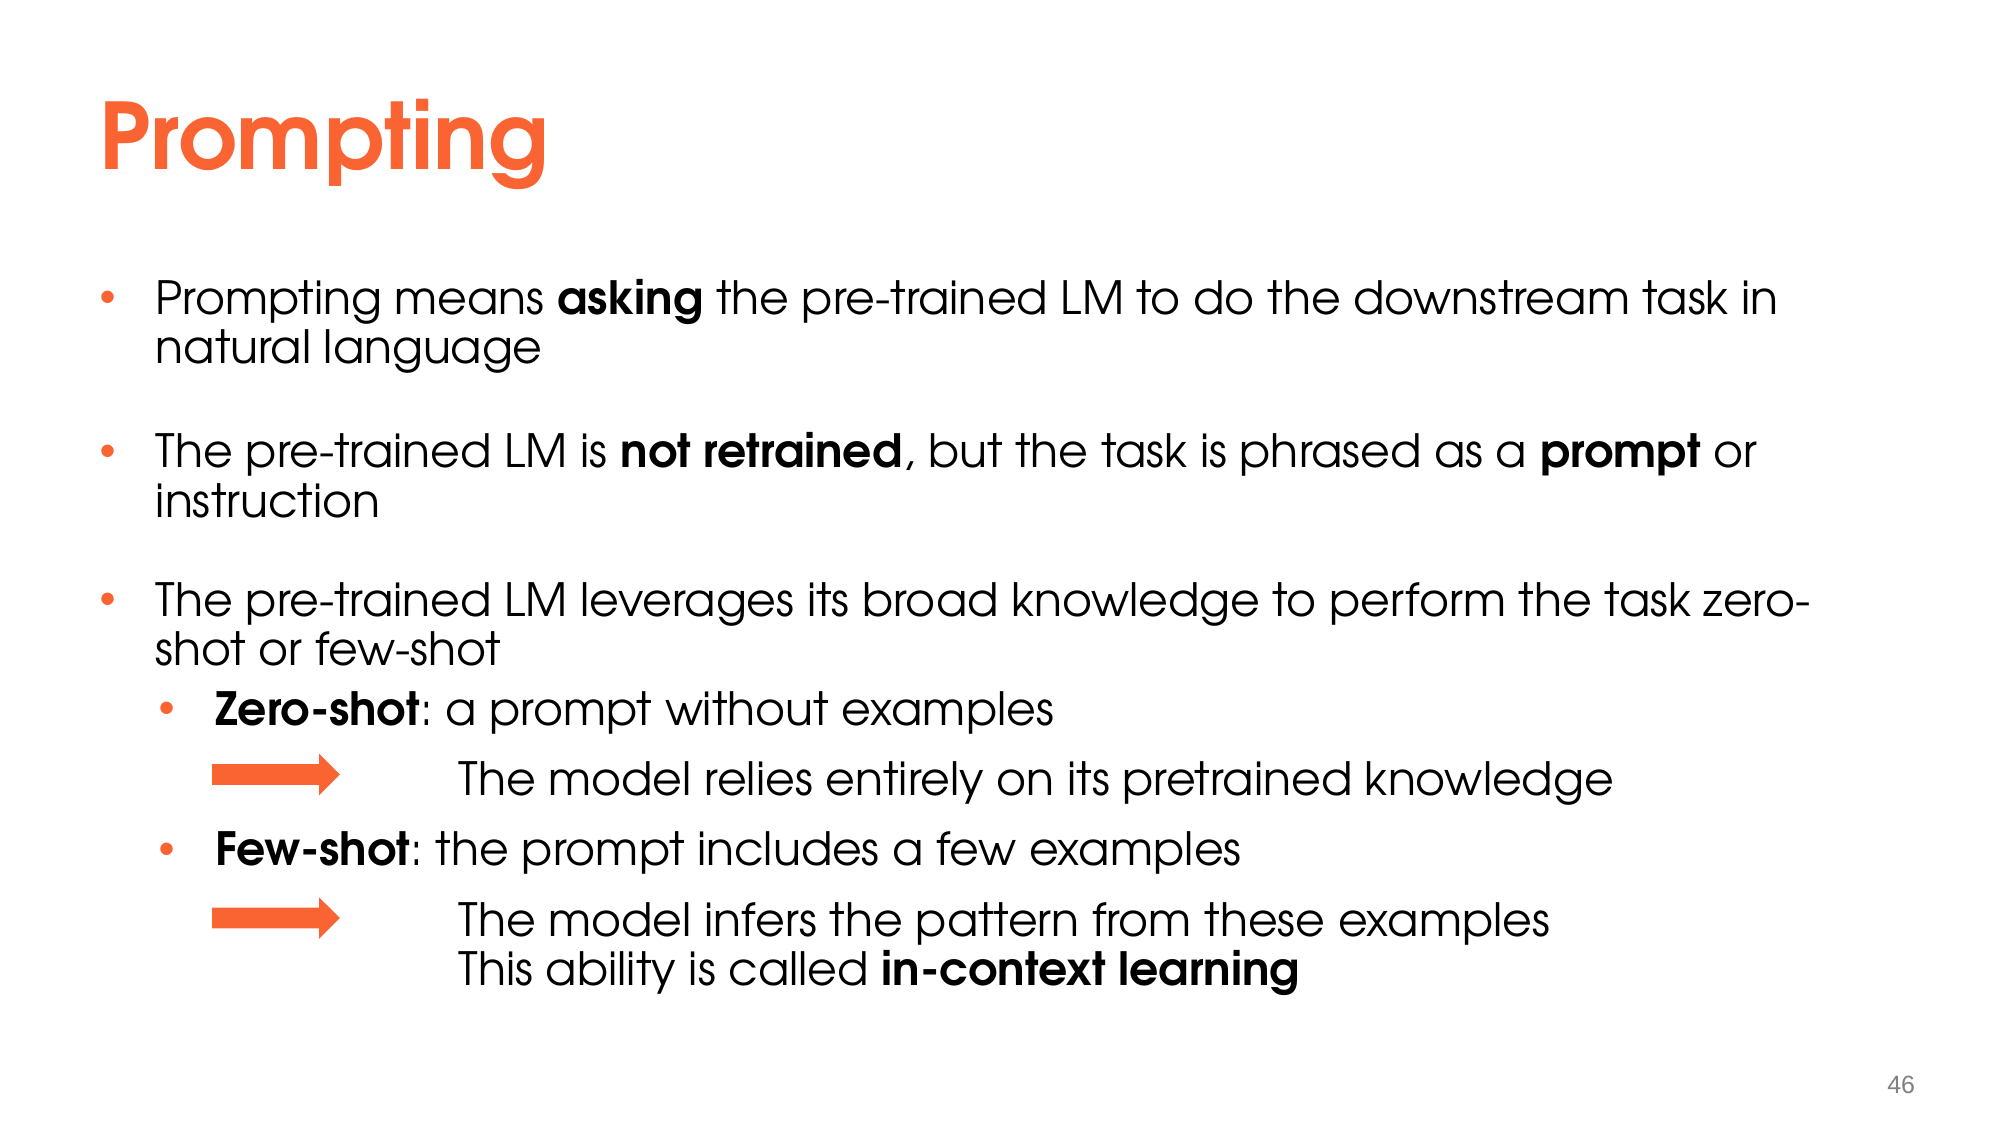

# Prompting
Prompting means asking the pre-trained LM to do the downstream task in natural language
The pre-trained LM is not retrained, but the task is phrased as a prompt or instruction
The pre-trained LM leverages its broad knowledge to perform the task zero-shot or few-shot
Zero-shot: a prompt without examples
		The model relies entirely on its pretrained knowledge
Few-shot: the prompt includes a few examples
		The model infers the pattern from these examples
 		This ability is called in-context learning

46